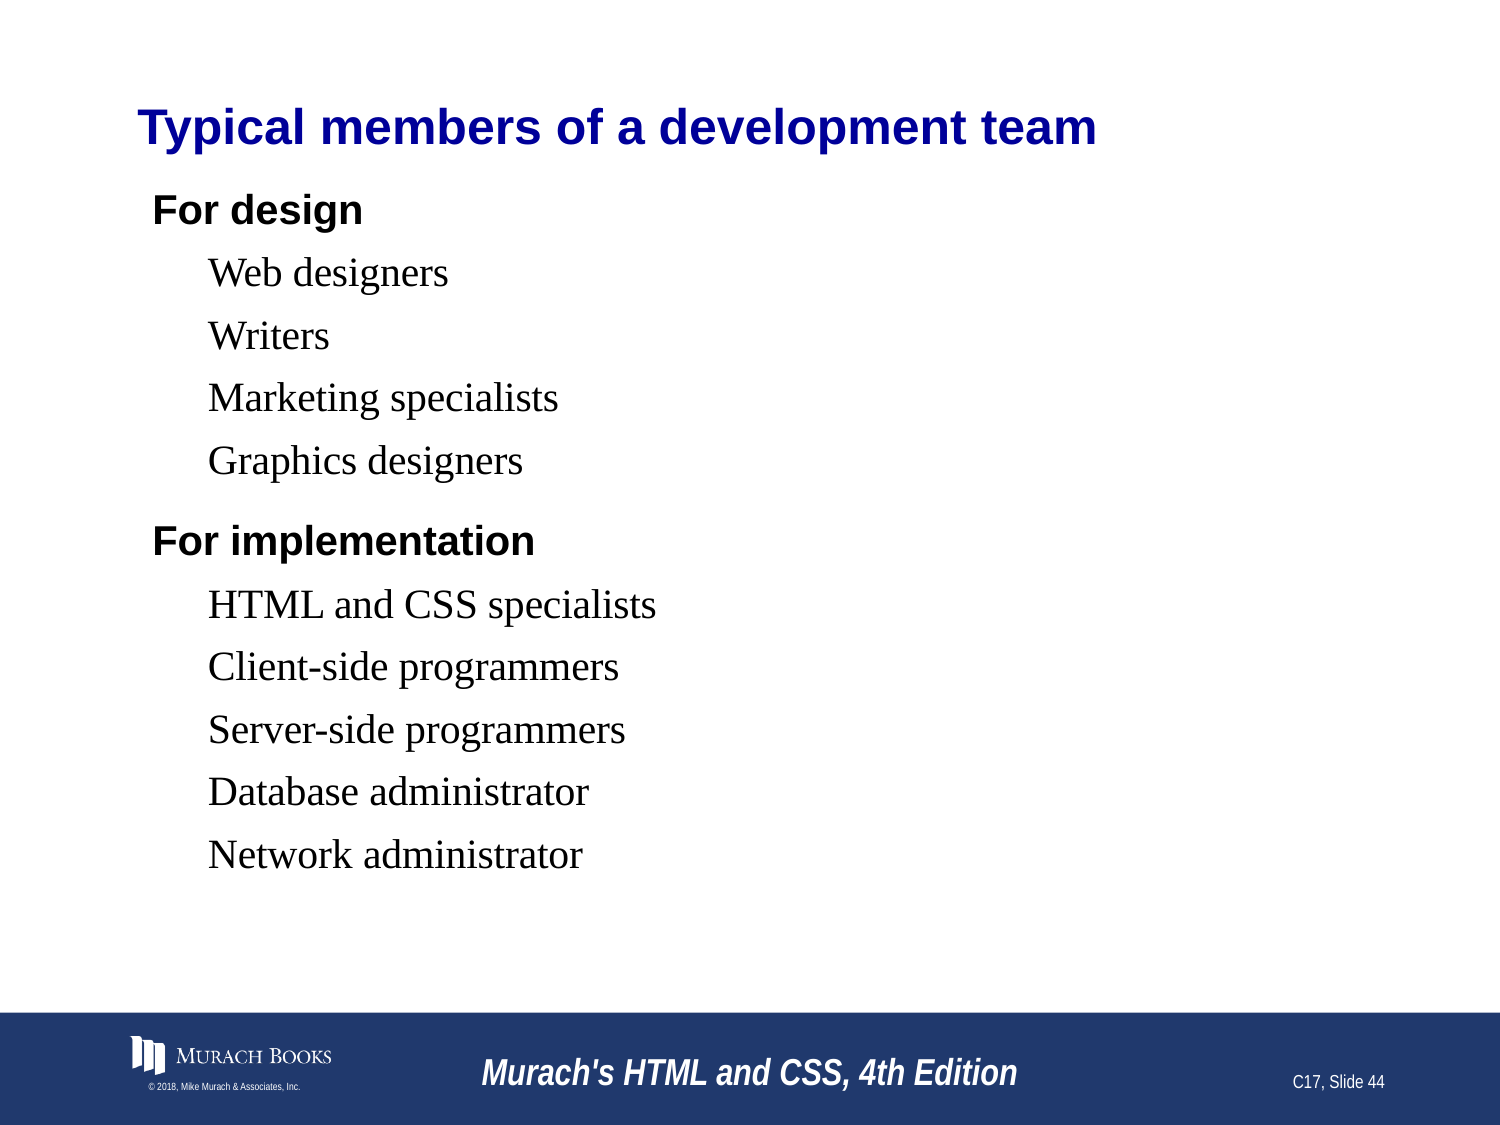

# Typical members of a development team
For design
Web designers
Writers
Marketing specialists
Graphics designers
For implementation
HTML and CSS specialists
Client-side programmers
Server-side programmers
Database administrator
Network administrator

© 2018, Mike Murach & Associates, Inc.
Murach's HTML and CSS, 4th Edition

C17, Slide 44